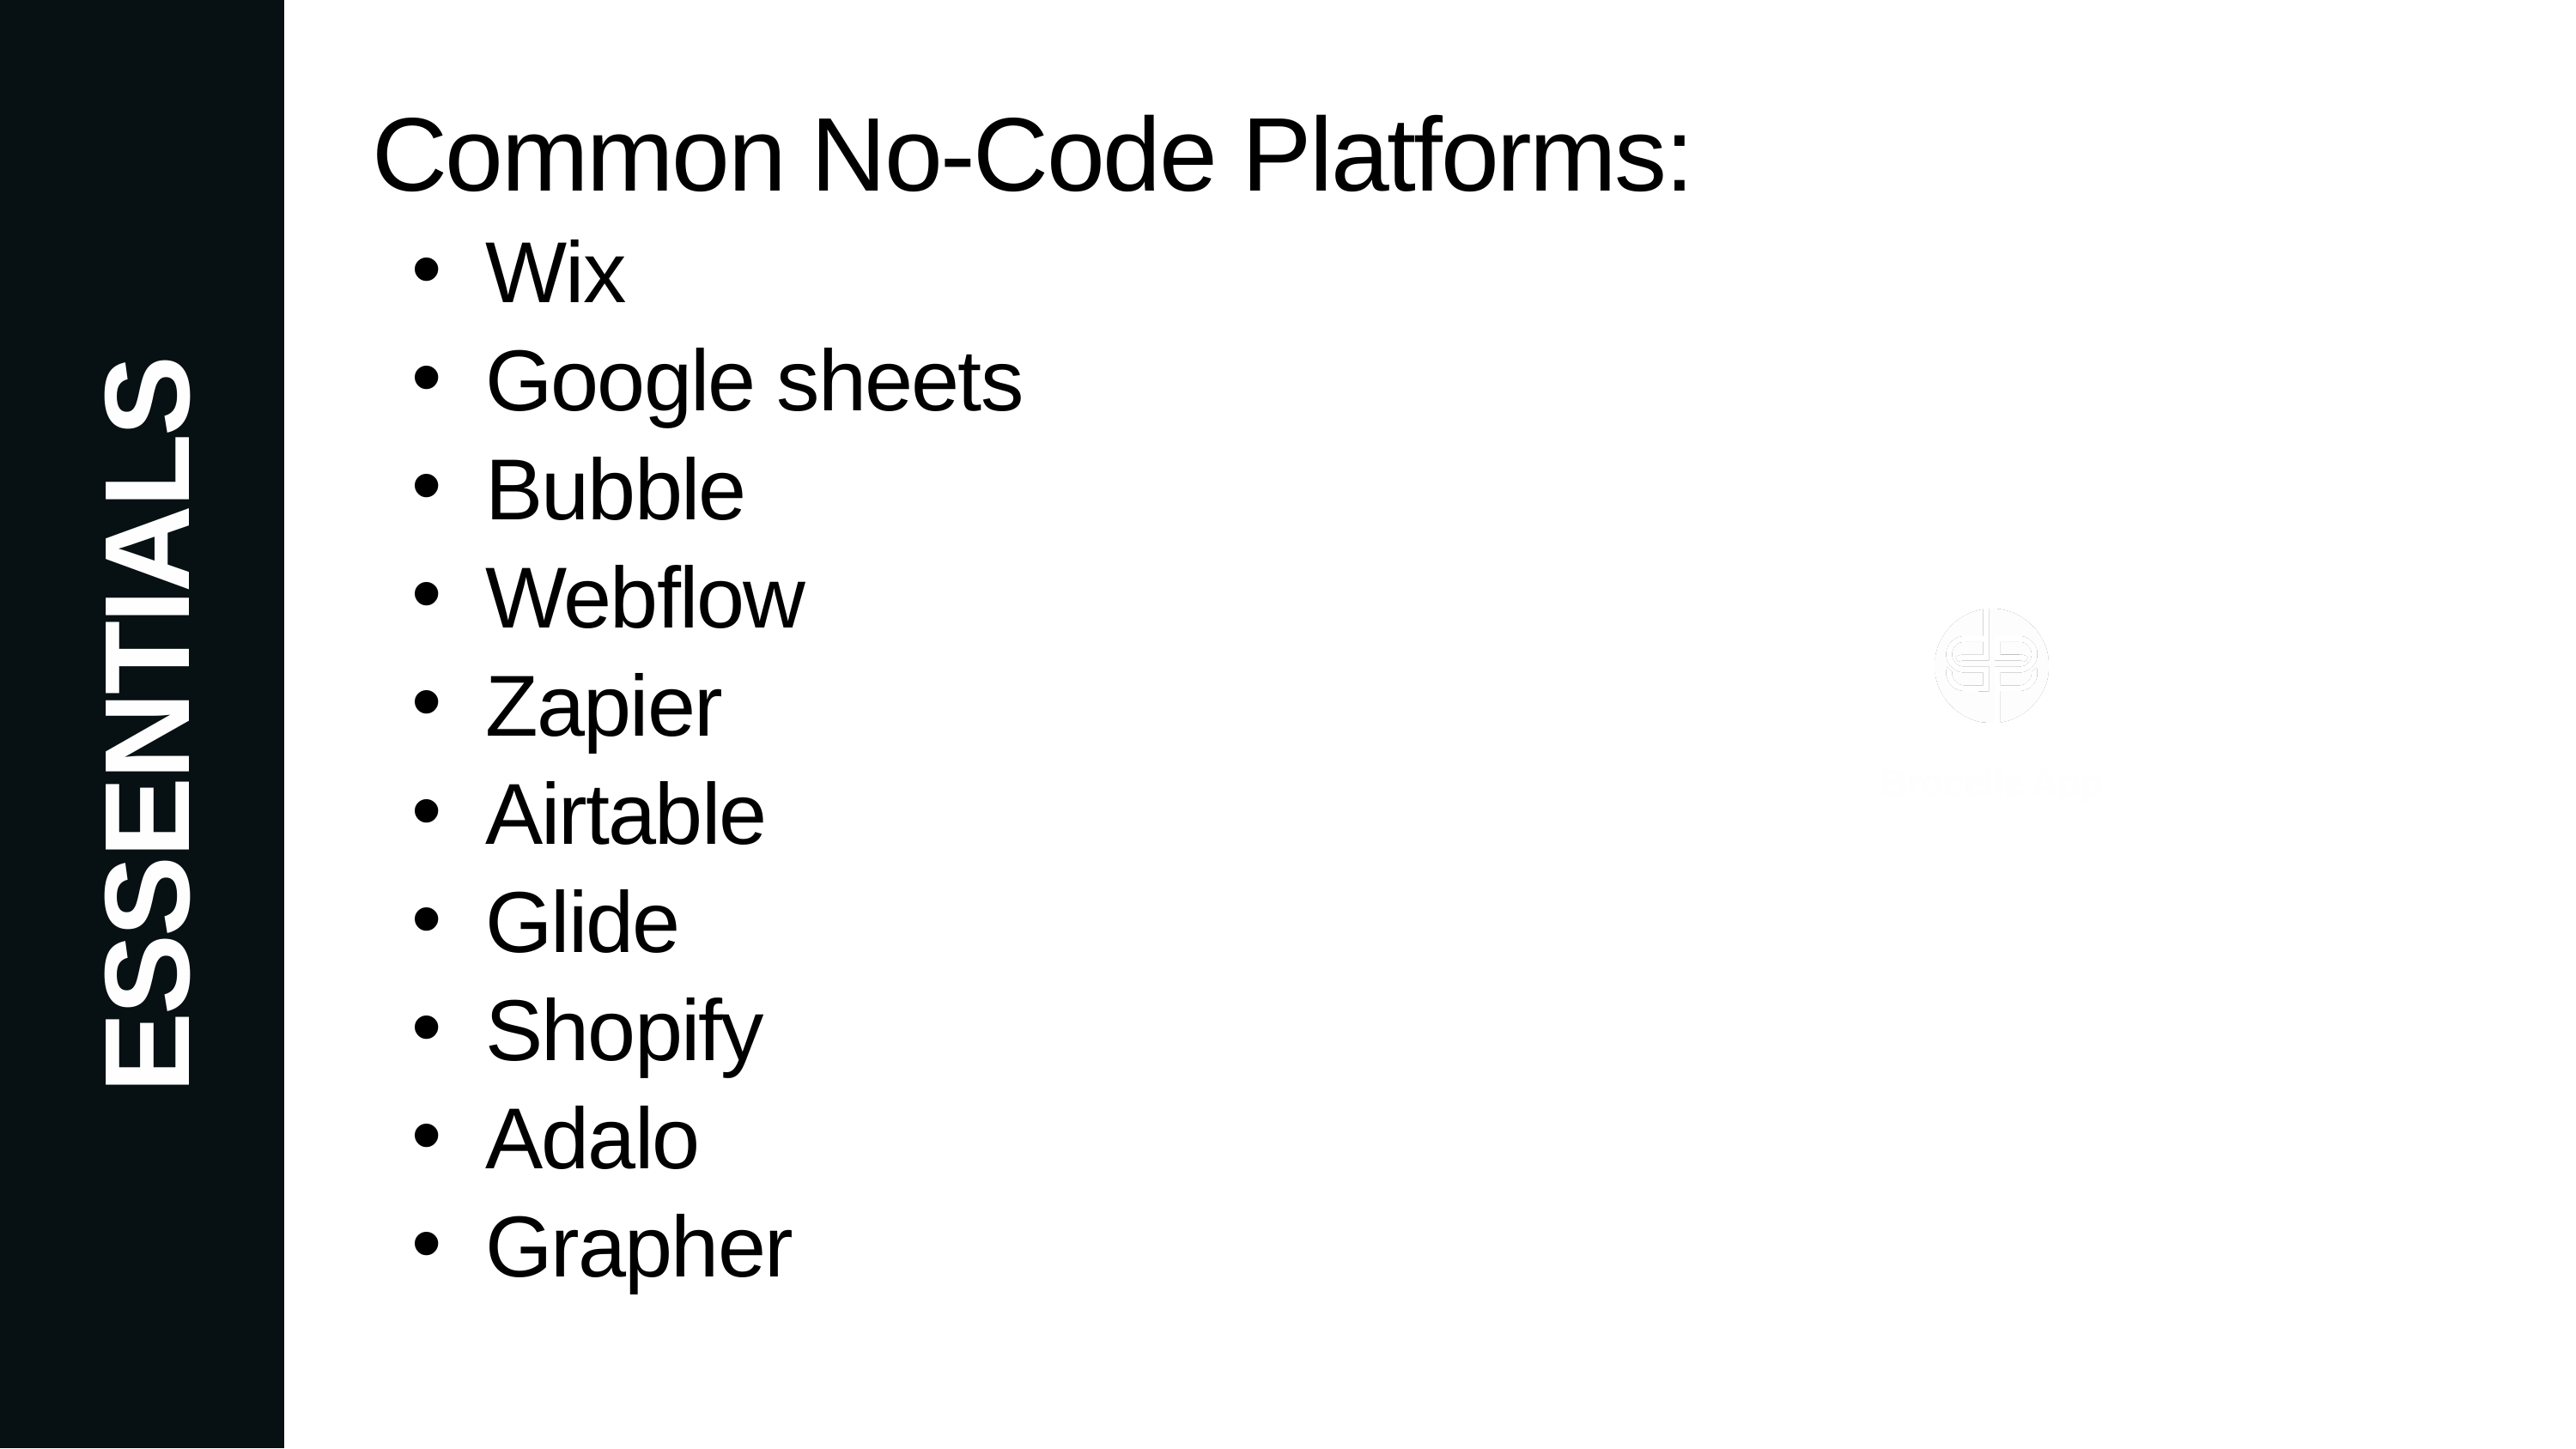

Common No-Code Platforms:
Wix
Google sheets
Bubble
Webflow
Zapier
Airtable
Glide
Shopify
Adalo
Grapher

ESSENTIALS
Brocelle App